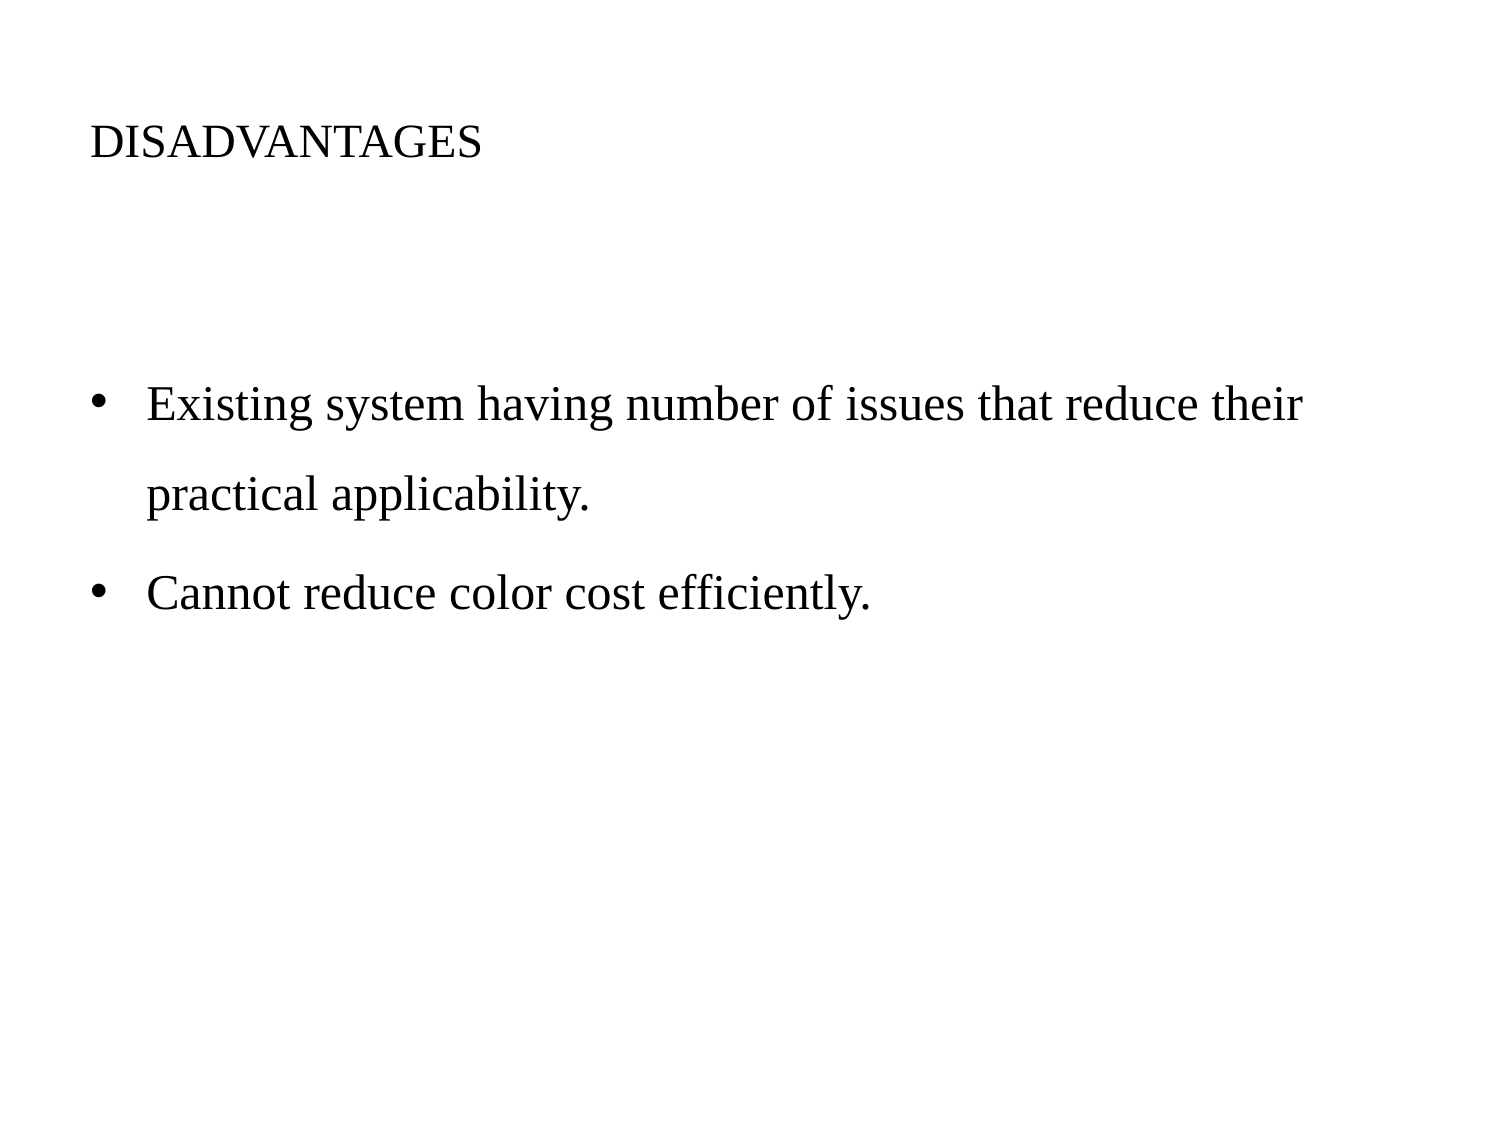

# DISADVANTAGES

Existing system having number of issues that reduce their practical applicability.
Cannot reduce color cost efficiently.
14